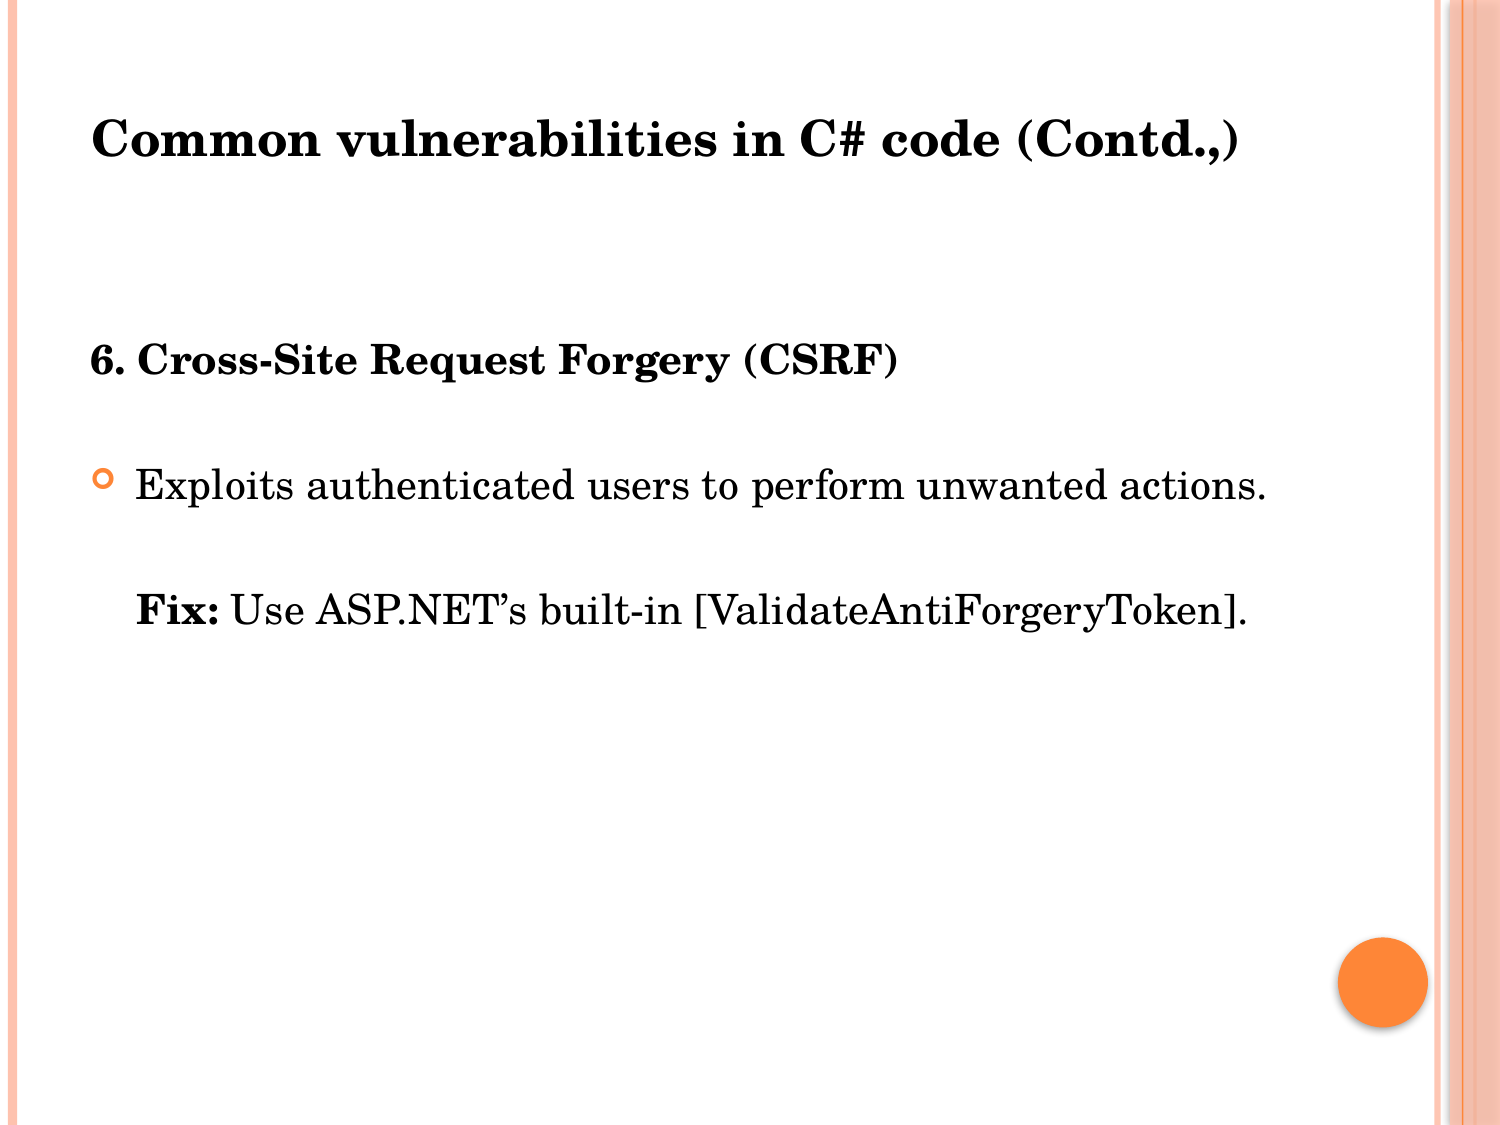

# Common vulnerabilities in C# code (Contd.,)
6. Cross-Site Request Forgery (CSRF)

Exploits authenticated users to perform unwanted actions.

    Fix: Use ASP.NET’s built-in [ValidateAntiForgeryToken].